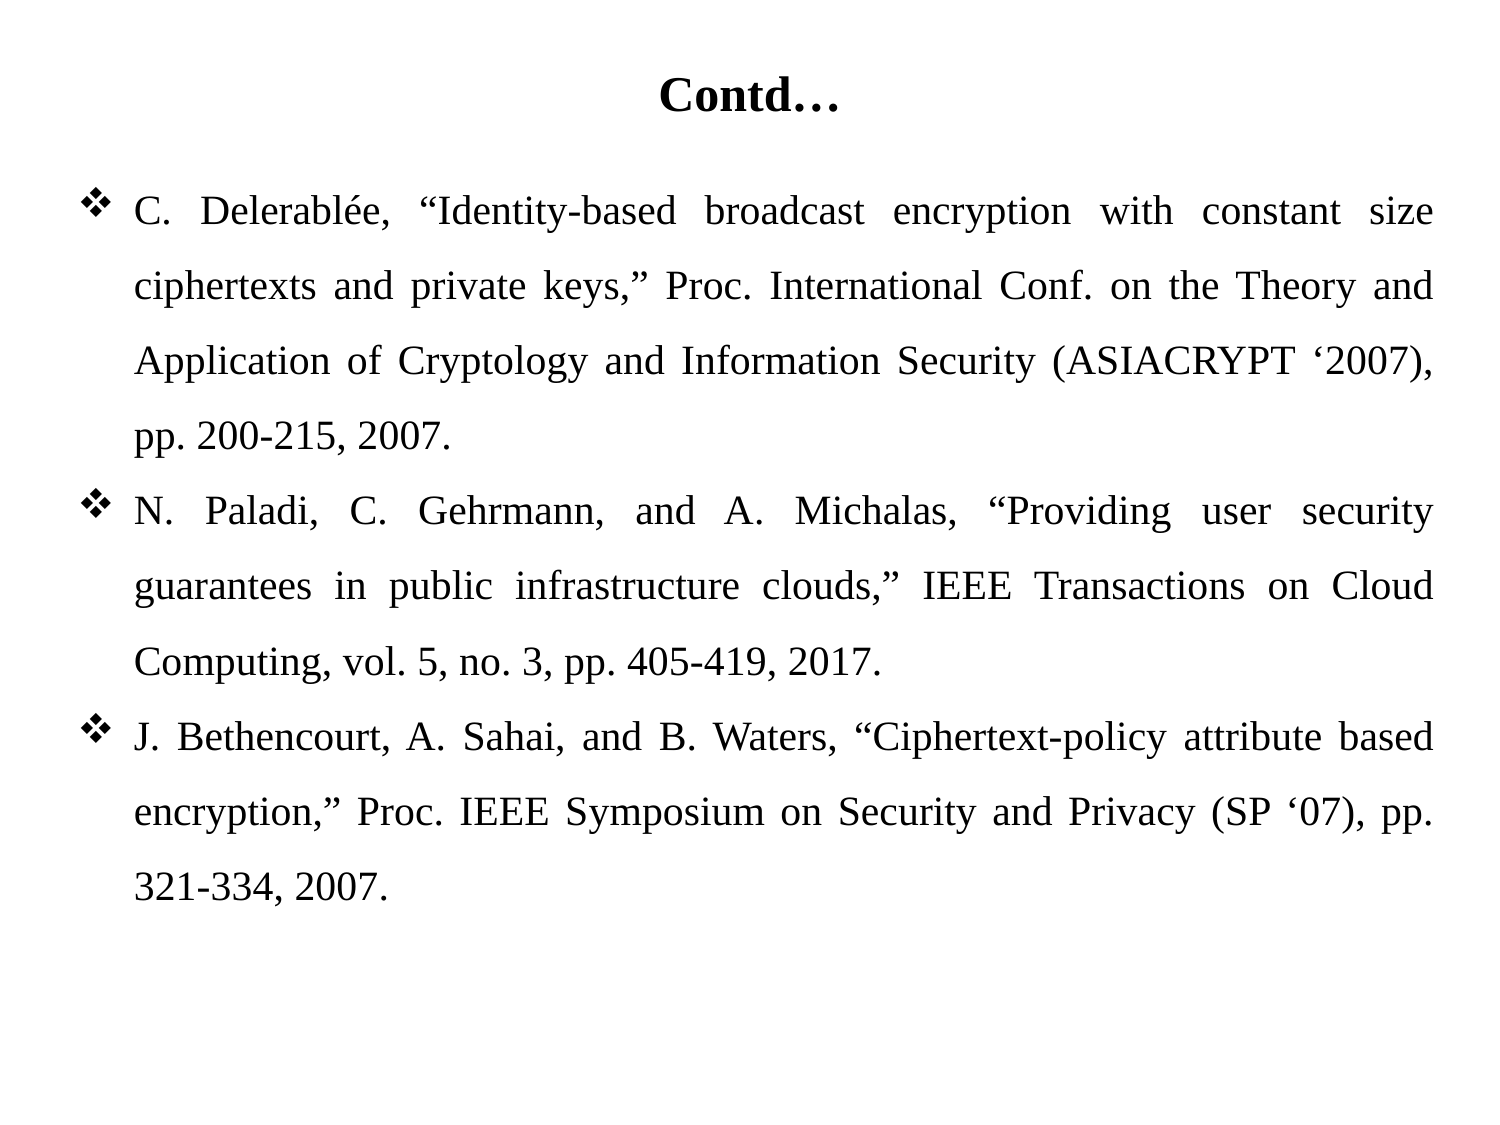

# Contd…
C. Delerablée, “Identity-based broadcast encryption with constant size ciphertexts and private keys,” Proc. International Conf. on the Theory and Application of Cryptology and Information Security (ASIACRYPT ‘2007), pp. 200-215, 2007.
N. Paladi, C. Gehrmann, and A. Michalas, “Providing user security guarantees in public infrastructure clouds,” IEEE Transactions on Cloud Computing, vol. 5, no. 3, pp. 405-419, 2017.
J. Bethencourt, A. Sahai, and B. Waters, “Ciphertext-policy attribute based encryption,” Proc. IEEE Symposium on Security and Privacy (SP ‘07), pp. 321-334, 2007.